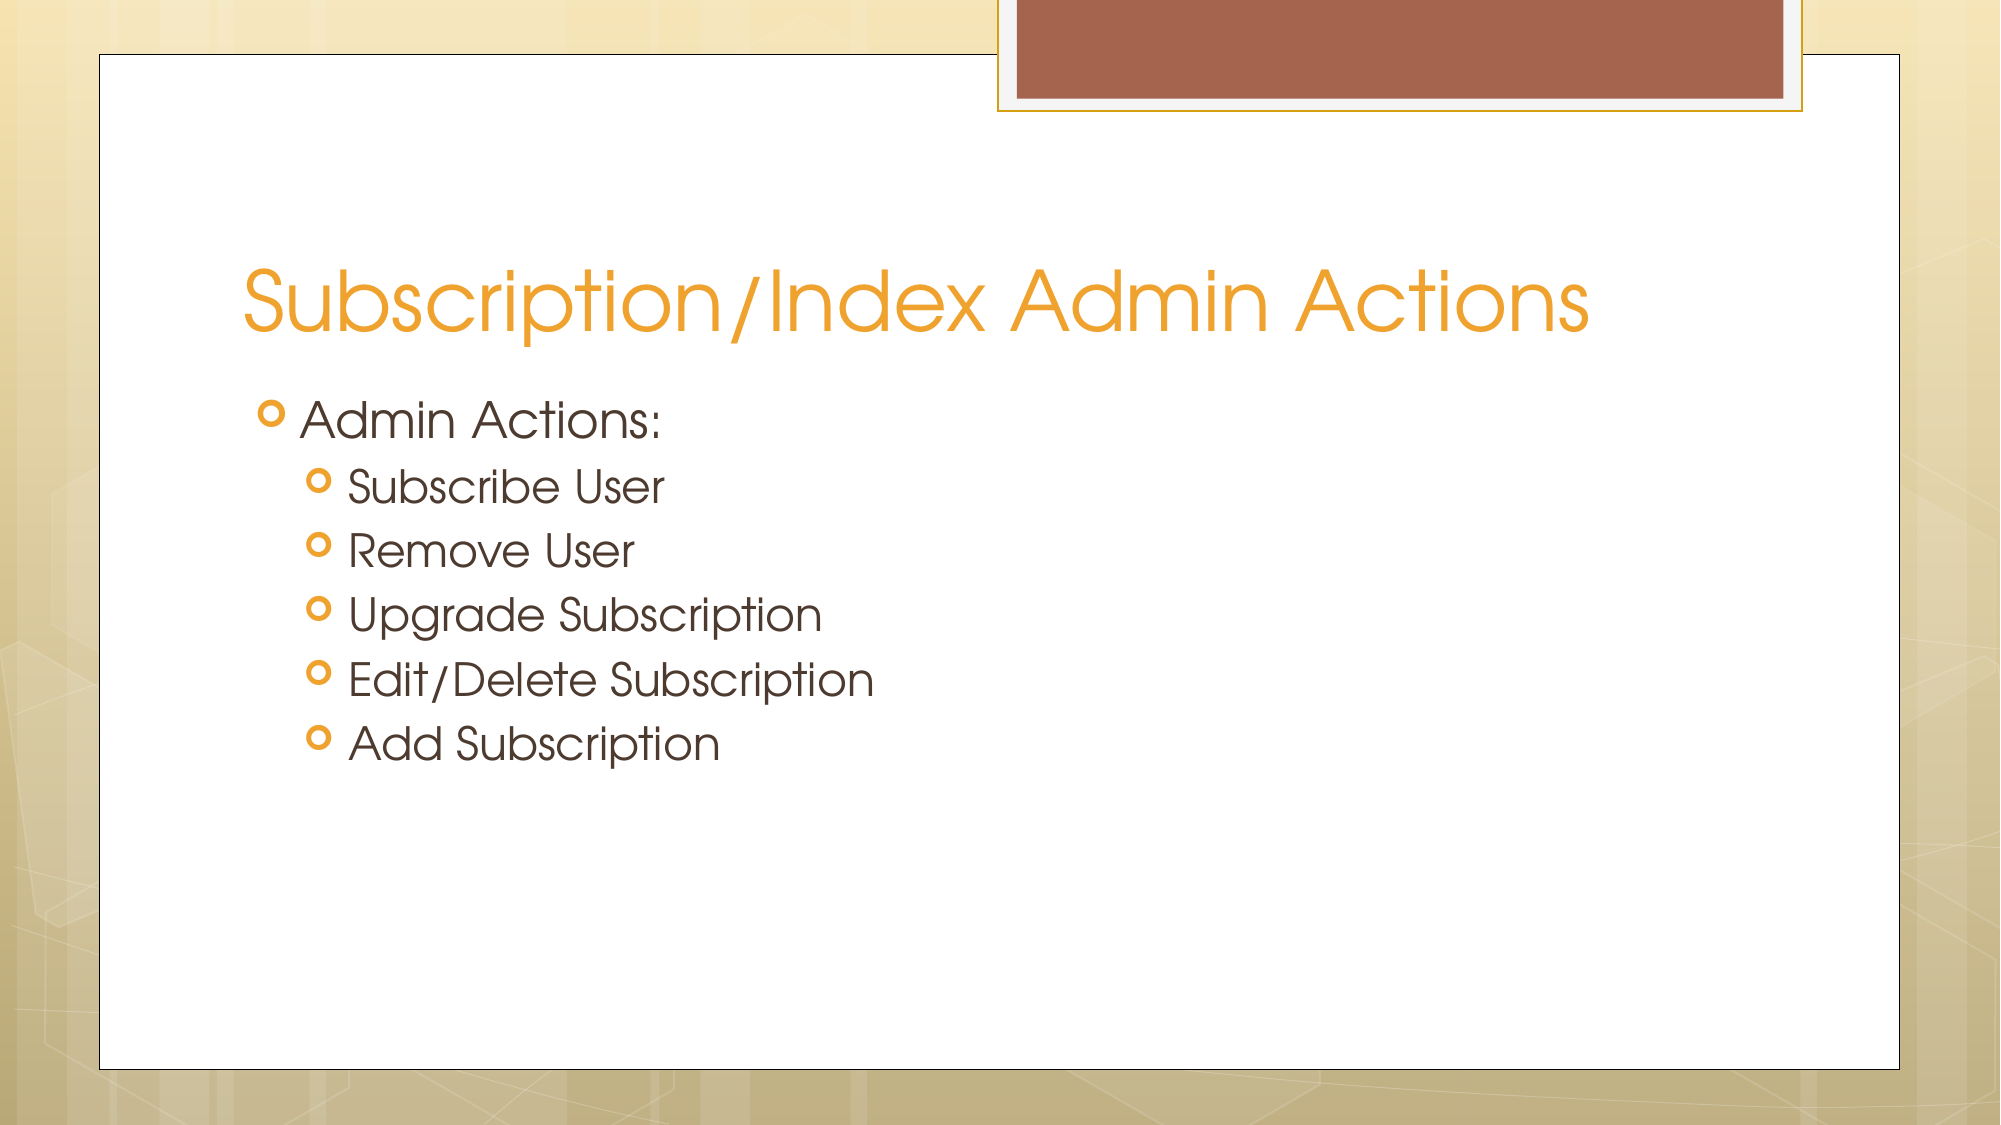

# Subscription/Index Admin Actions
Admin Actions:
Subscribe User
Remove User
Upgrade Subscription
Edit/Delete Subscription
Add Subscription